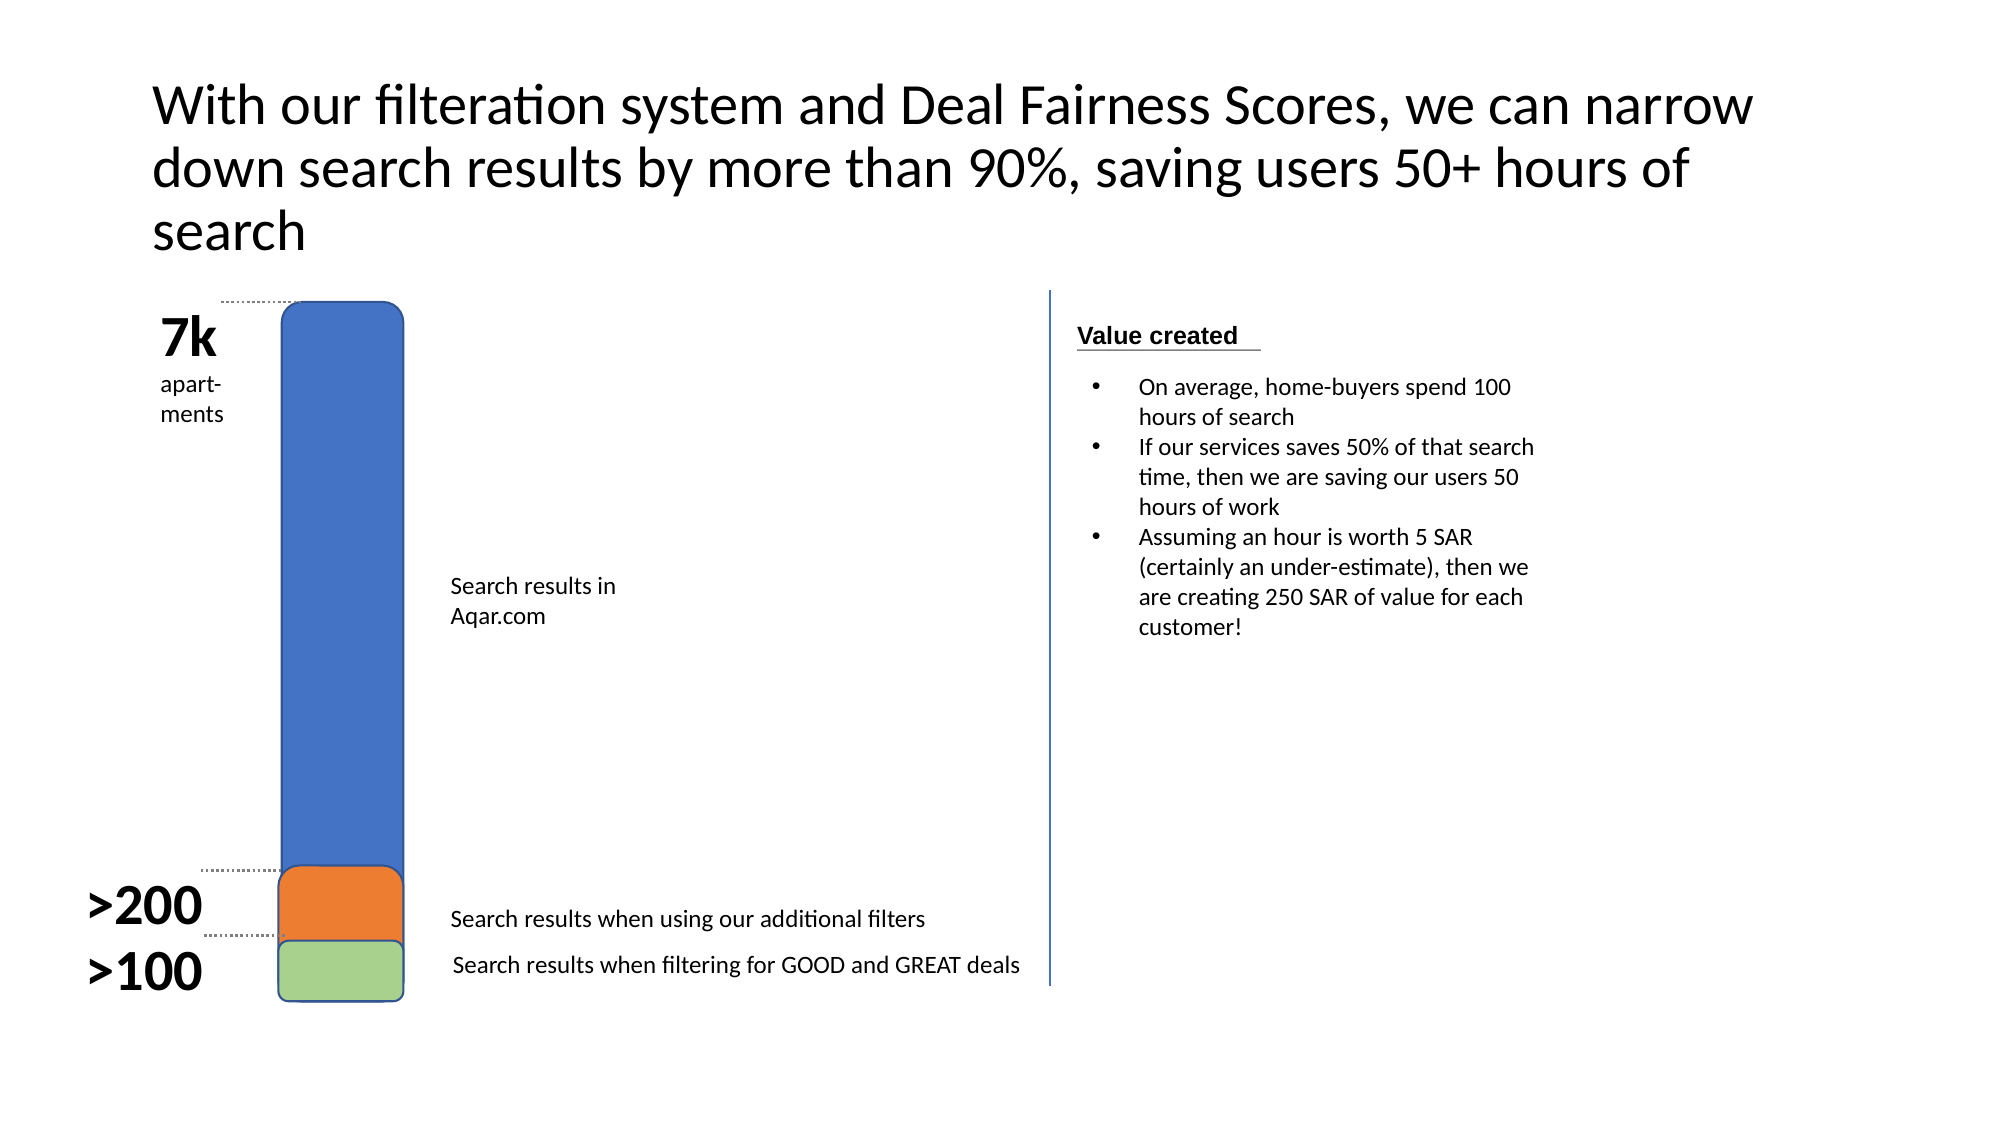

# With our filteration system and Deal Fairness Scores, we can narrow down search results by more than 90%, saving users 50+ hours of search
7k apart-ments

Value created

On average, home-buyers spend 100 hours of search
If our services saves 50% of that search time, then we are saving our users 50 hours of work
Assuming an hour is worth 5 SAR (certainly an under-estimate), then we are creating 250 SAR of value for each customer!

Search results in Aqar.com
>200

Search results when using our additional filters
>100

Search results when filtering for GOOD and GREAT deals